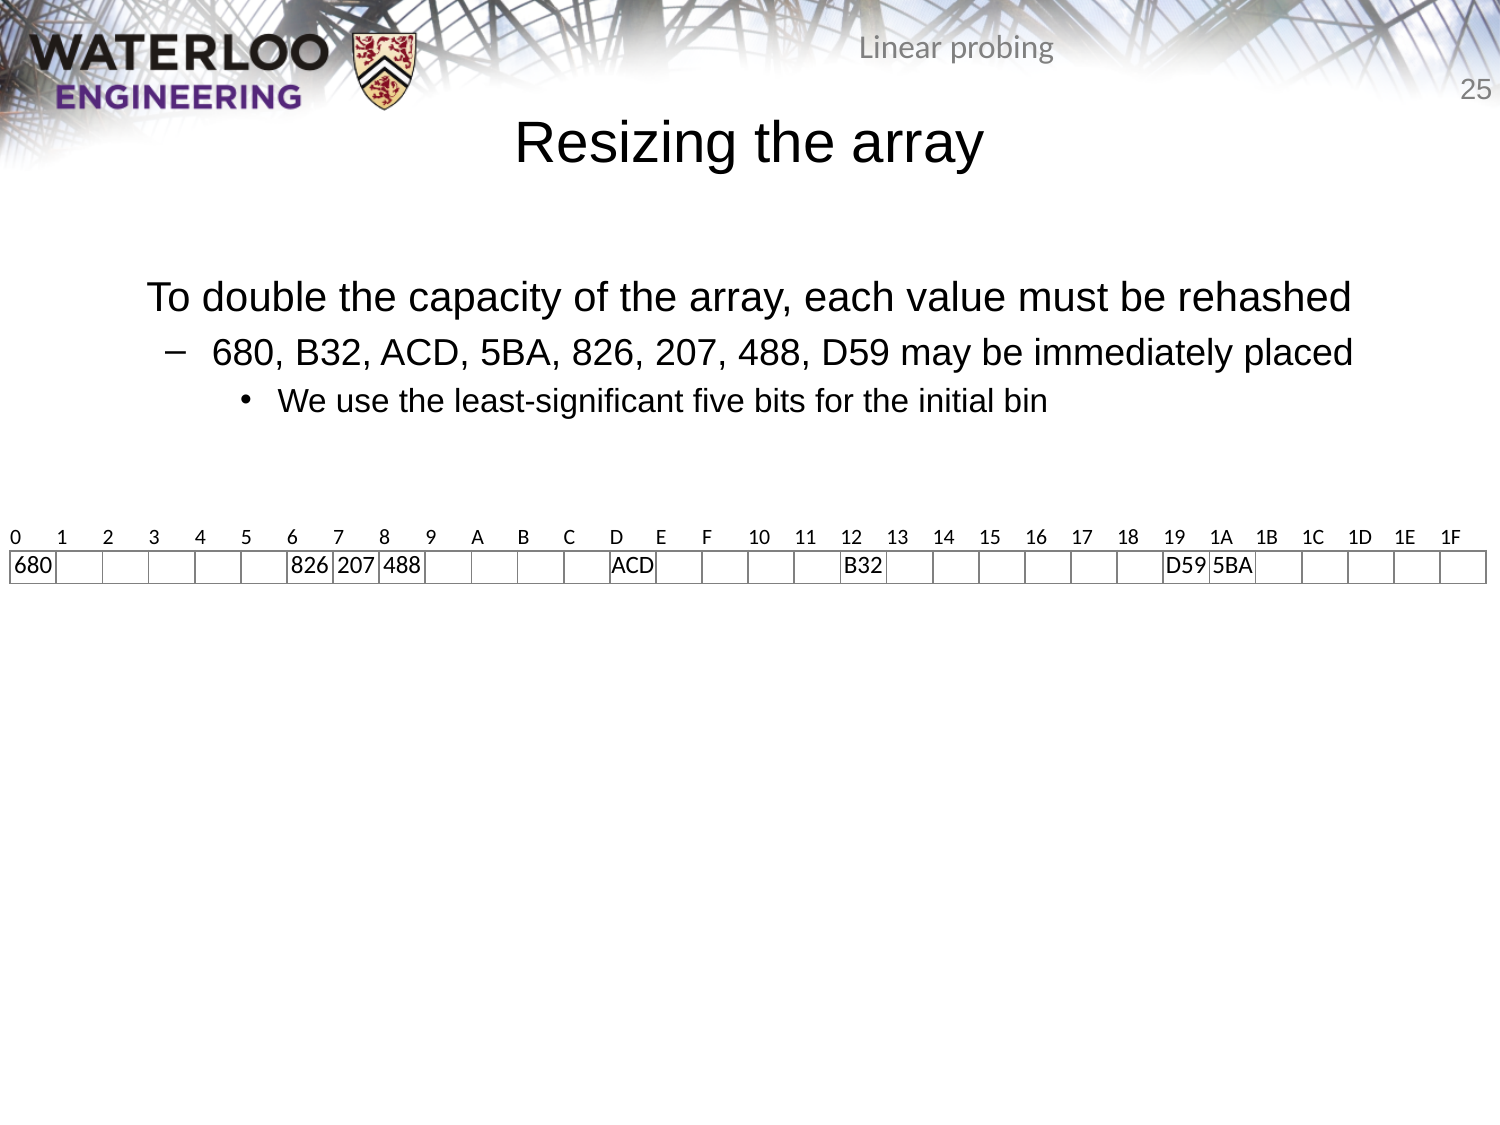

# Resizing the array
	To double the capacity of the array, each value must be rehashed
680, B32, ACD, 5BA, 826, 207, 488, D59 may be immediately placed
We use the least-significant five bits for the initial bin

| 0 | 1 | 2 | 3 | 4 | 5 | 6 | 7 | 8 | 9 | A | B | C | D | E | F | 10 | 11 | 12 | 13 | 14 | 15 | 16 | 17 | 18 | 19 | 1A | 1B | 1C | 1D | 1E | 1F |
| --- | --- | --- | --- | --- | --- | --- | --- | --- | --- | --- | --- | --- | --- | --- | --- | --- | --- | --- | --- | --- | --- | --- | --- | --- | --- | --- | --- | --- | --- | --- | --- |
| 680 |  |  |  |  |  | 826 | 207 | 488 |  |  |  |  | ACD |  |  |  |  | B32 |  |  |  |  |  |  | D59 | 5BA |  |  |  |  |  |